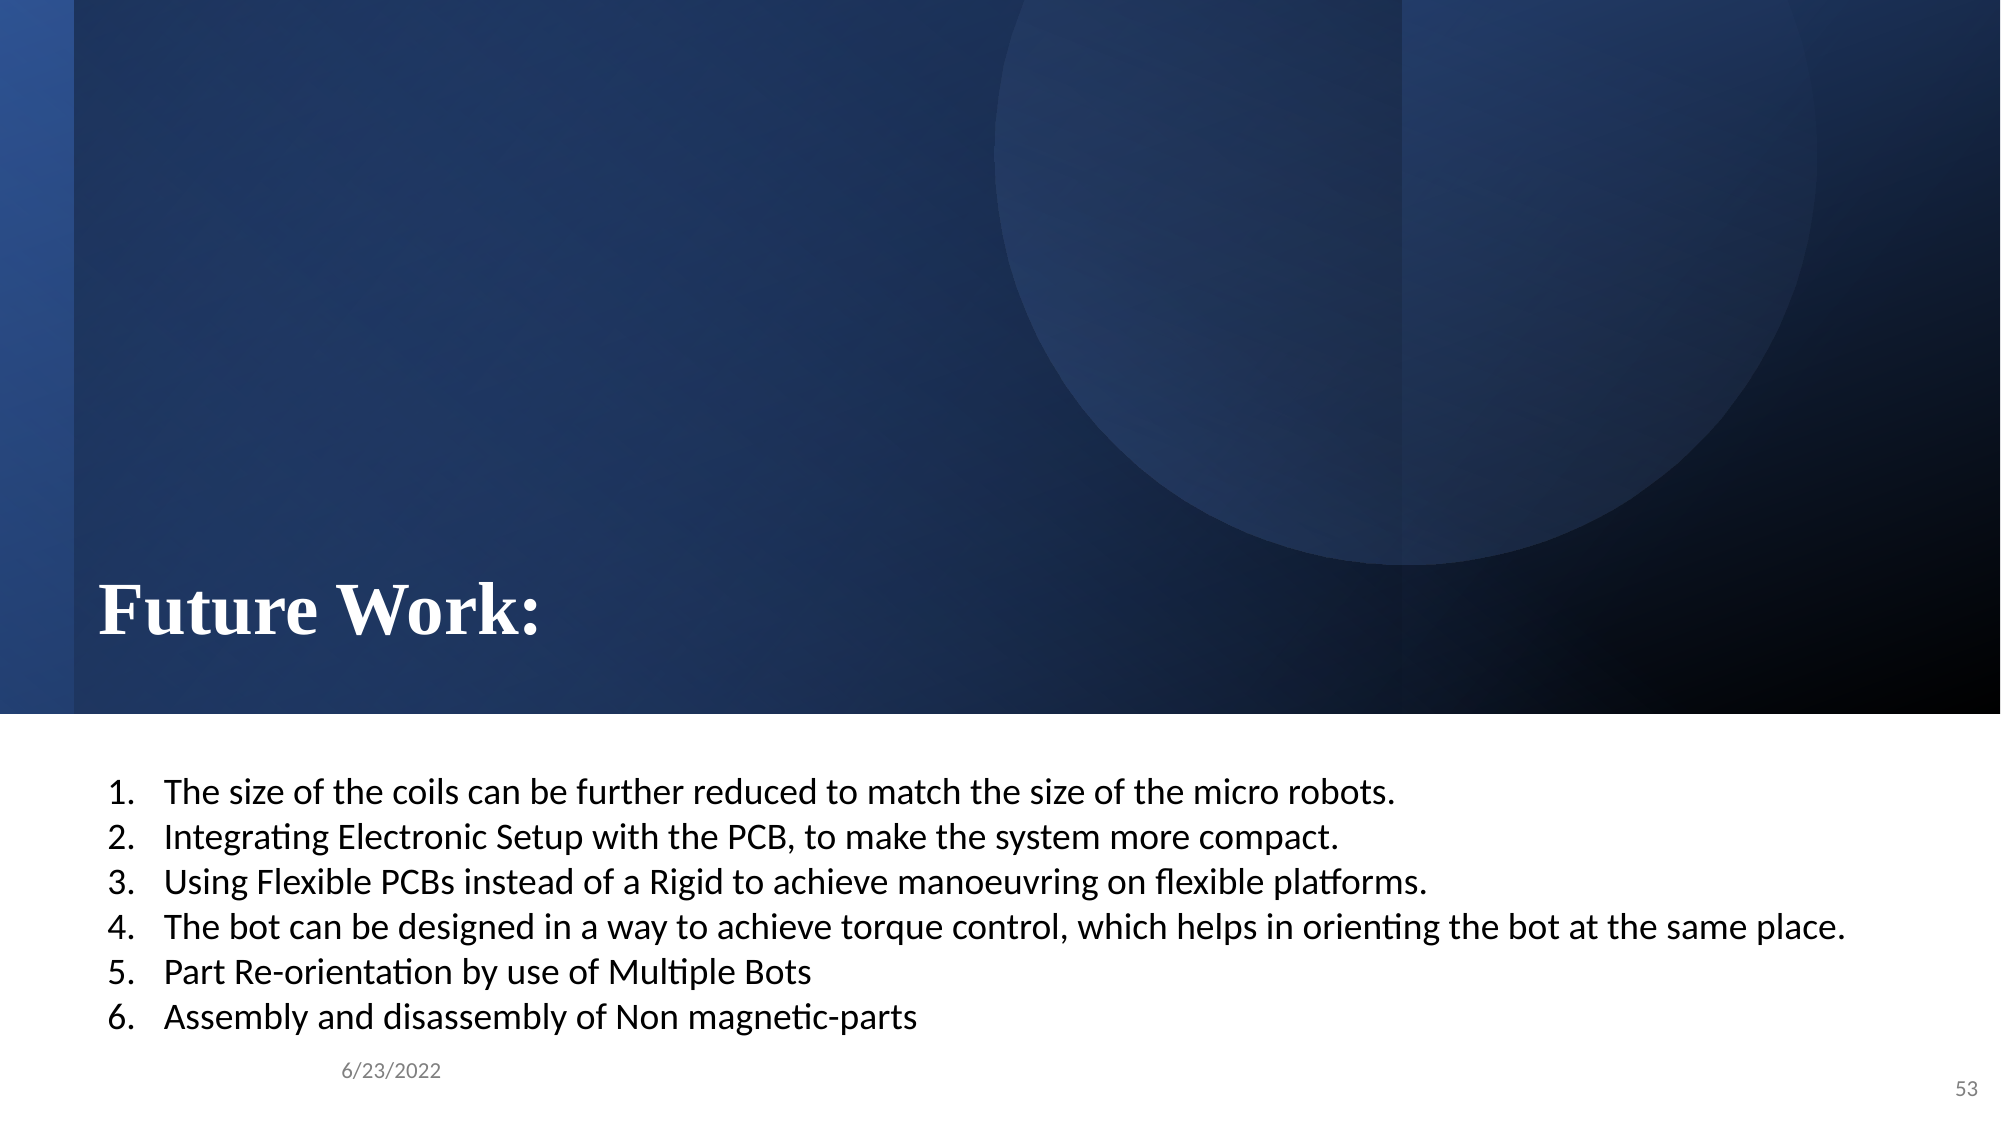

Future Work:
The size of the coils can be further reduced to match the size of the micro robots.
Integrating Electronic Setup with the PCB, to make the system more compact.
Using Flexible PCBs instead of a Rigid to achieve manoeuvring on flexible platforms.
The bot can be designed in a way to achieve torque control, which helps in orienting the bot at the same place.
Part Re-orientation by use of Multiple Bots.
Assembly and disassembly of Non magnetic-parts

6/23/2022
53